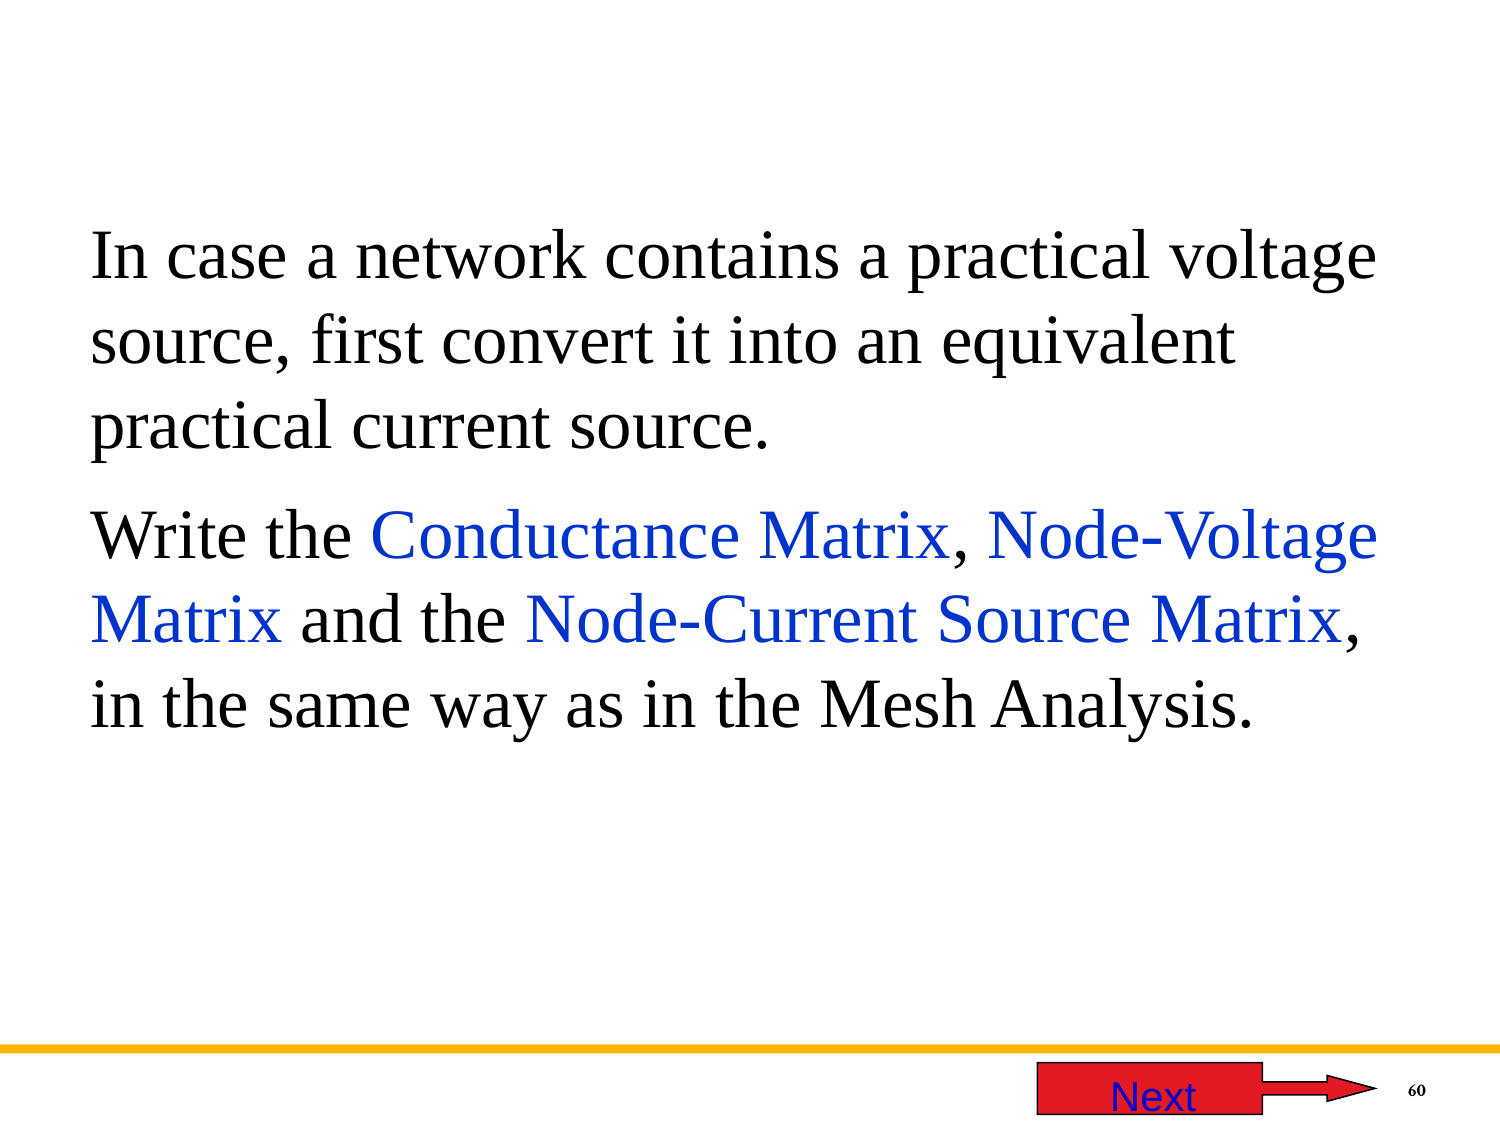

In case a network contains a practical voltage source, first convert it into an equivalent practical current source.
Write the Conductance Matrix, Node-Voltage Matrix and the Node-Current Source Matrix, in the same way as in the Mesh Analysis.

 Next
60